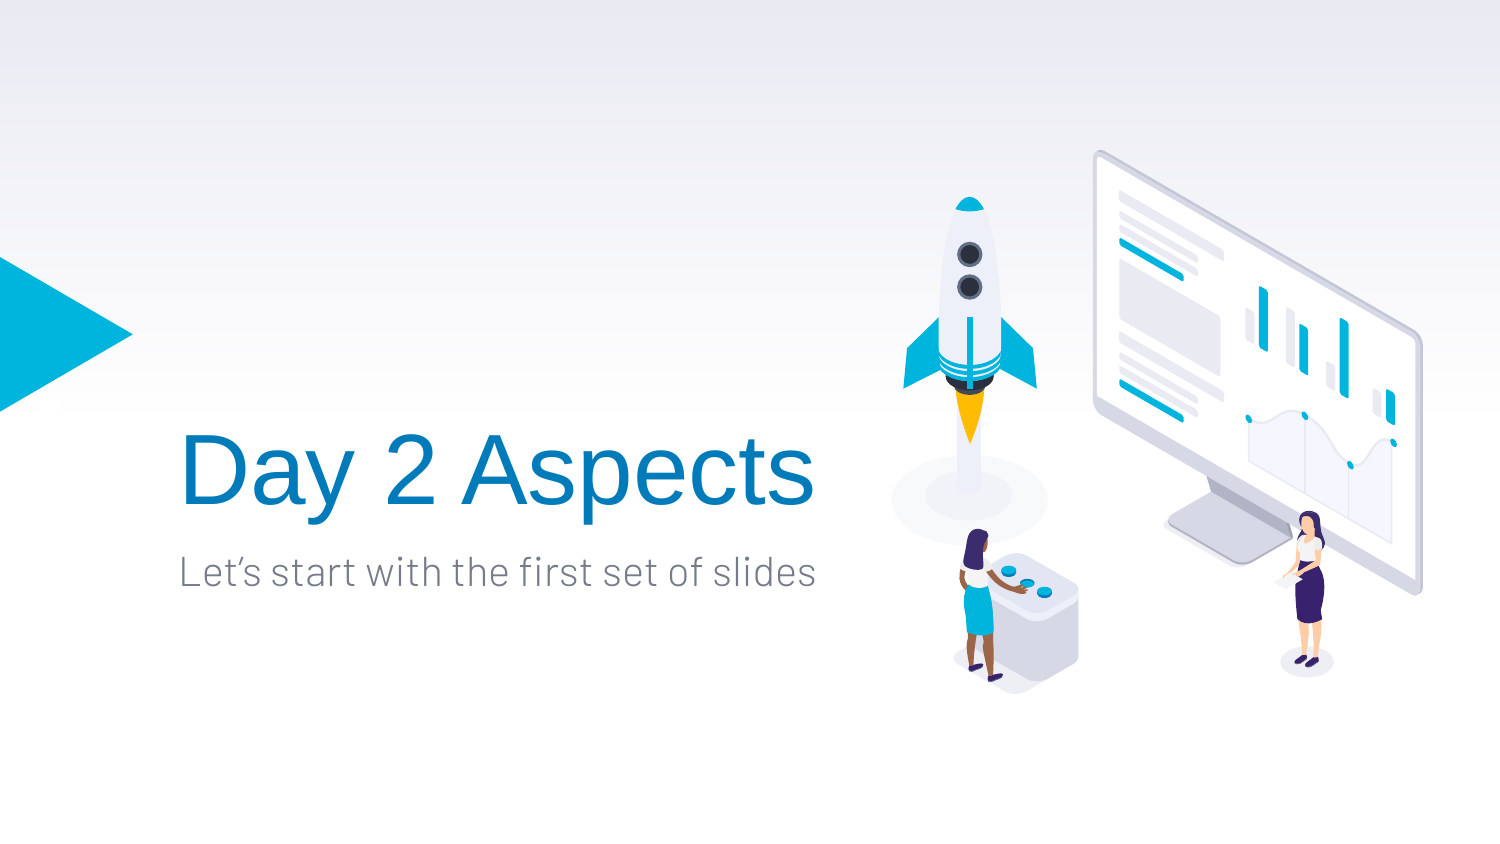

1
# Day 2 Aspects
Let’s start with the first set of slides